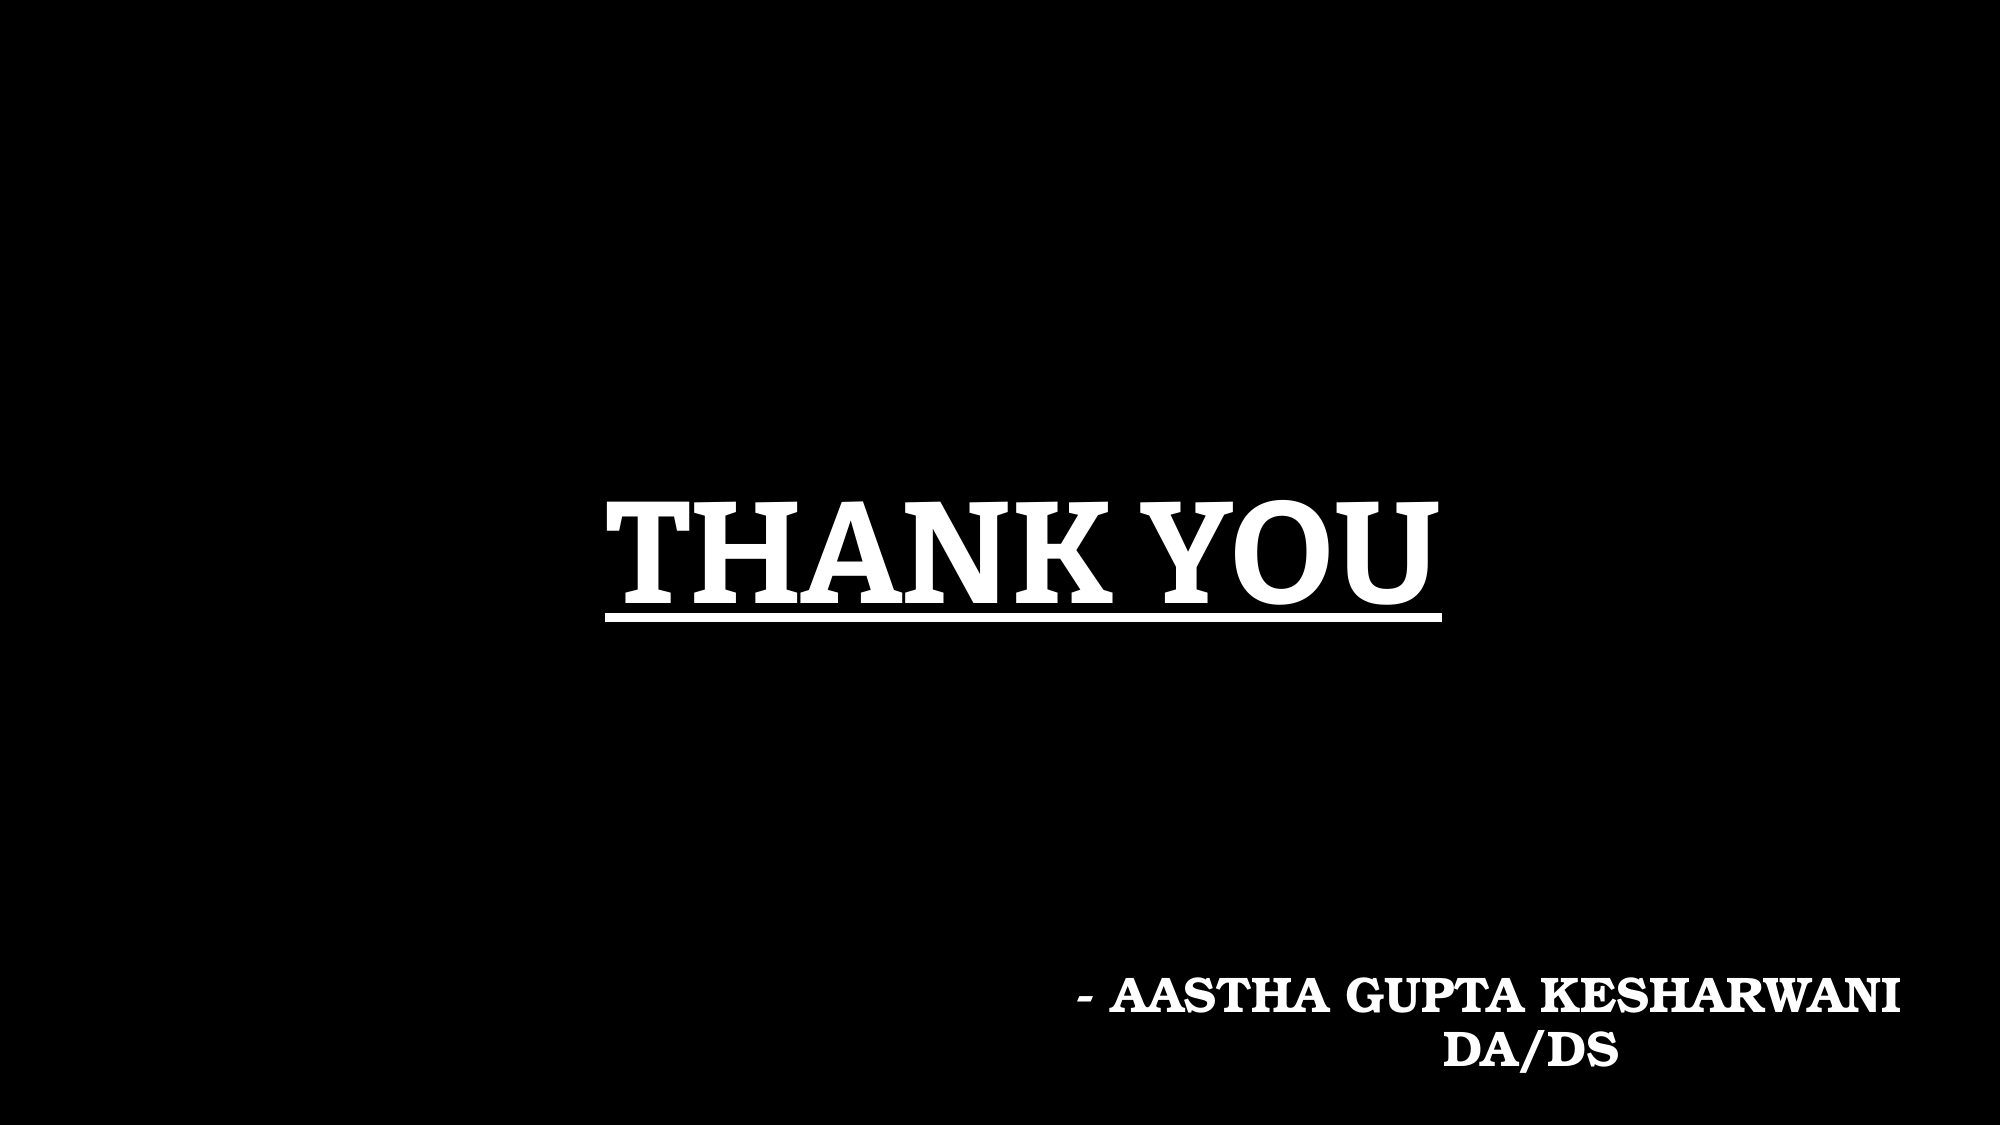

THANK YOU
# - AASTHA GUPTA KESHARWANI DA/DS